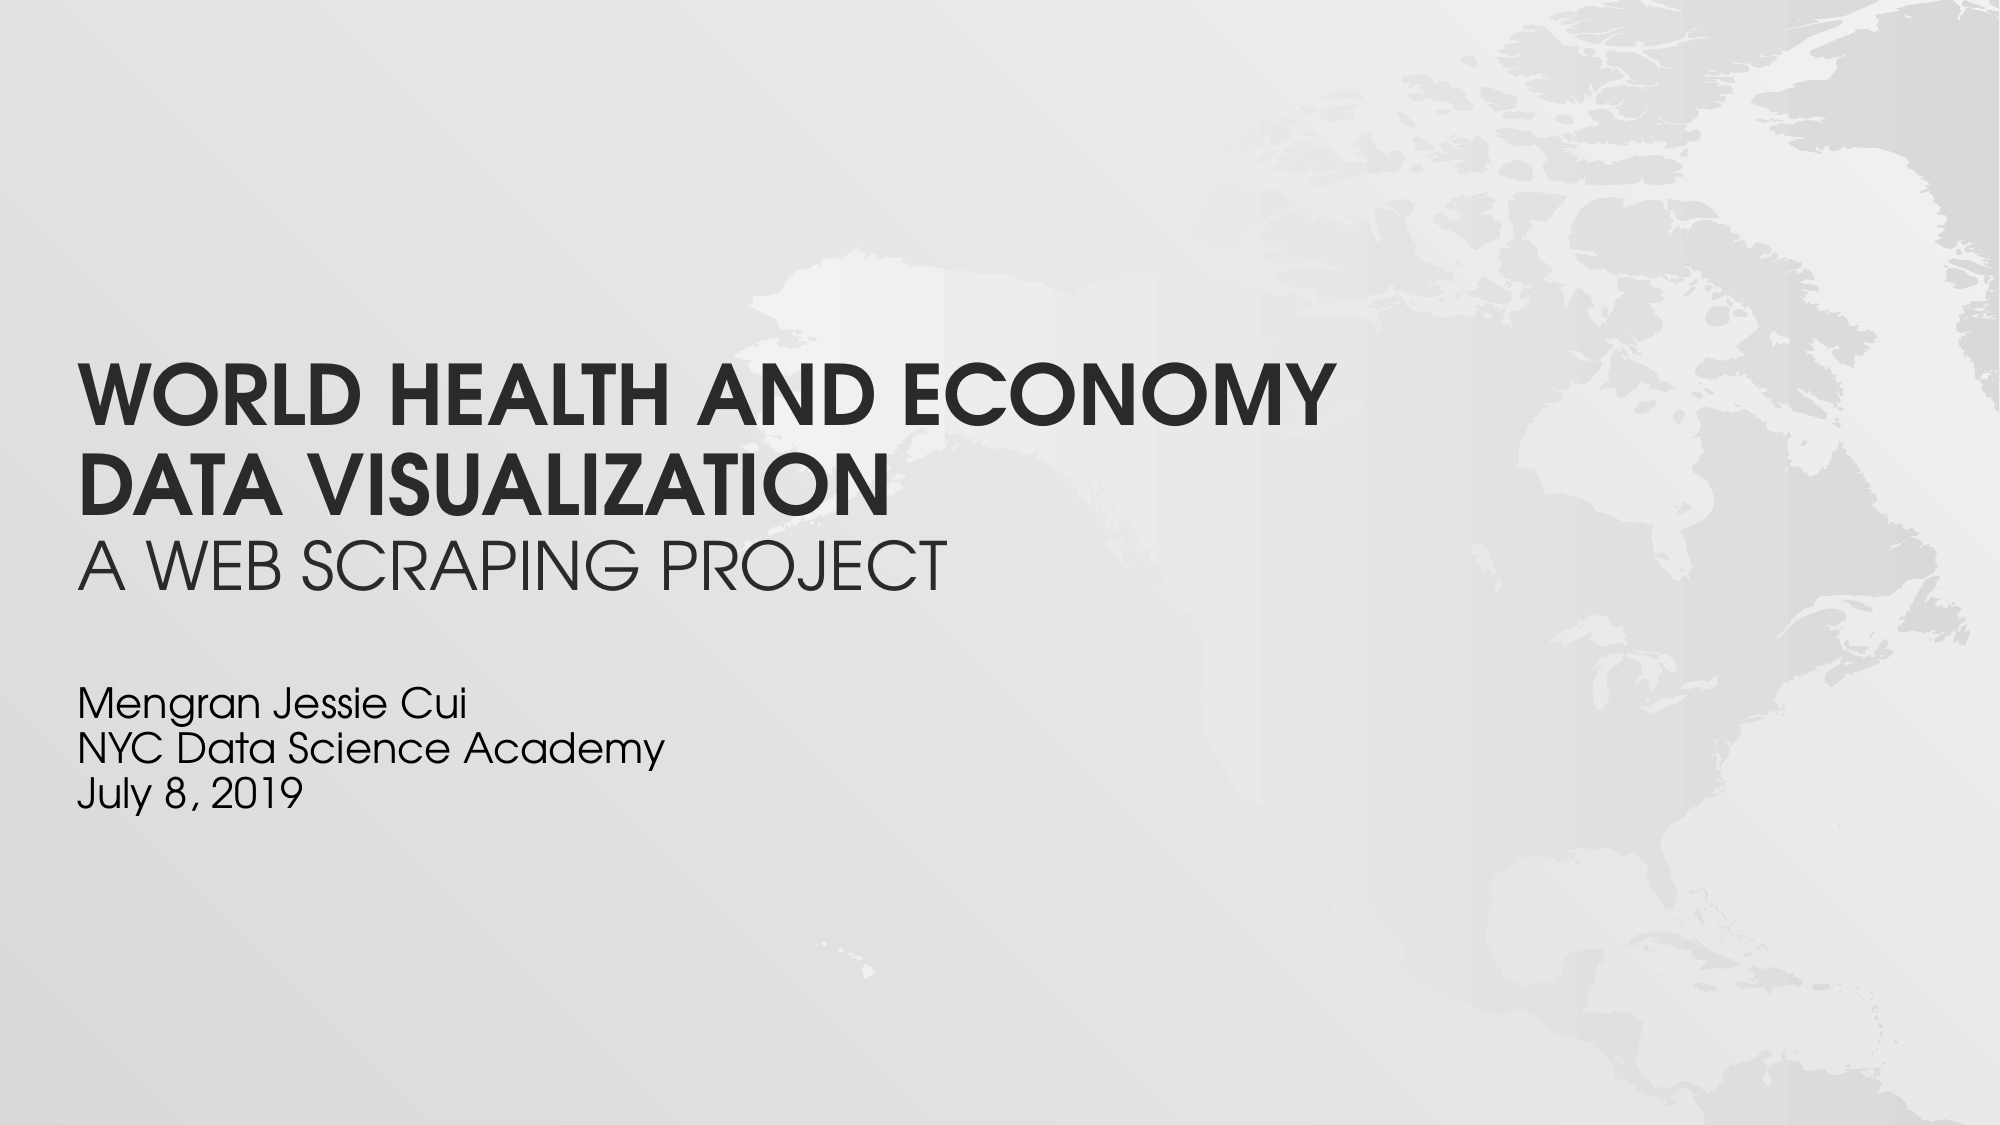

# WORLD Health and economy data visualization A web Scraping project
Mengran Jessie Cui
NYC Data Science Academy
July 8, 2019